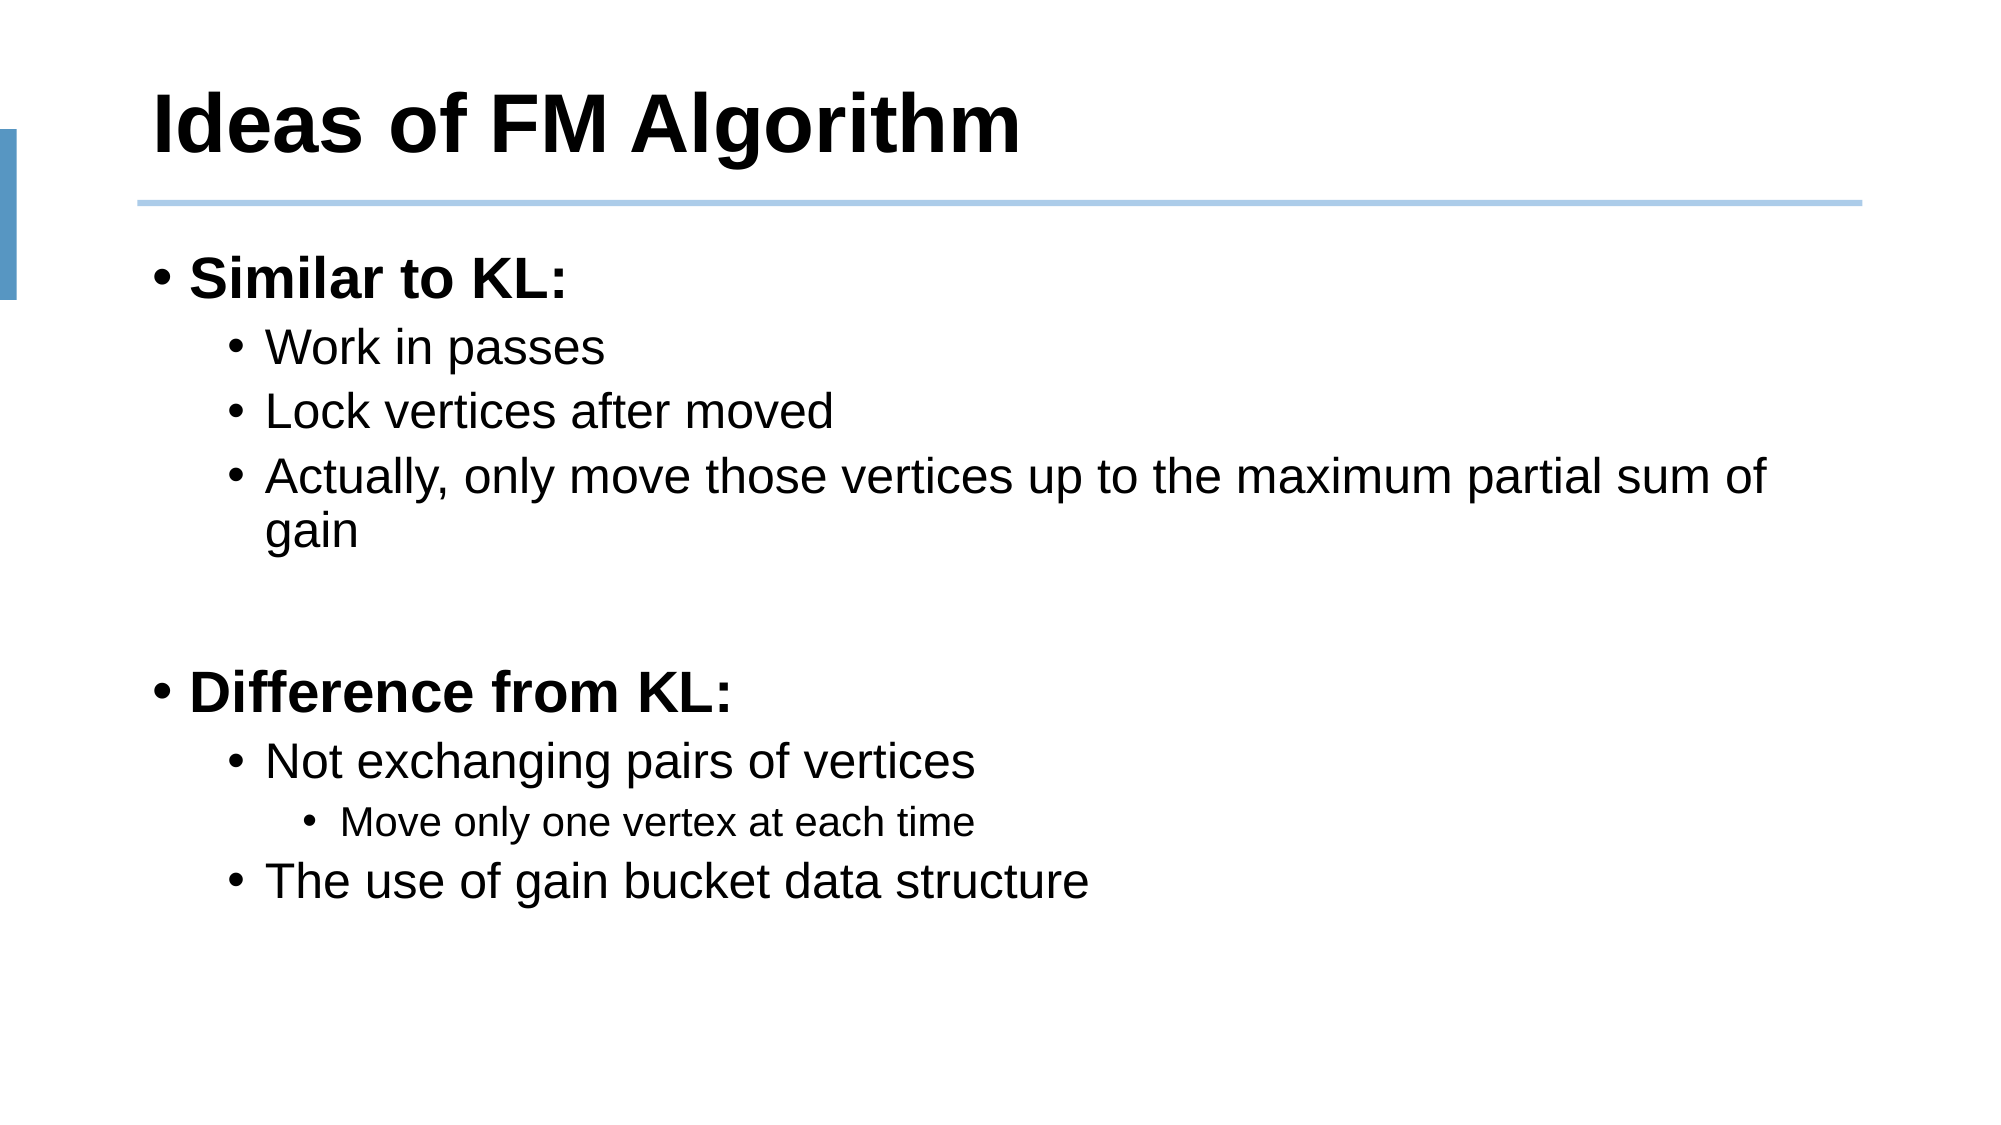

# Ideas of FM Algorithm
Similar to KL:
Work in passes
Lock vertices after moved
Actually, only move those vertices up to the maximum partial sum of gain

Difference from KL:
Not exchanging pairs of vertices
Move only one vertex at each time
The use of gain bucket data structure